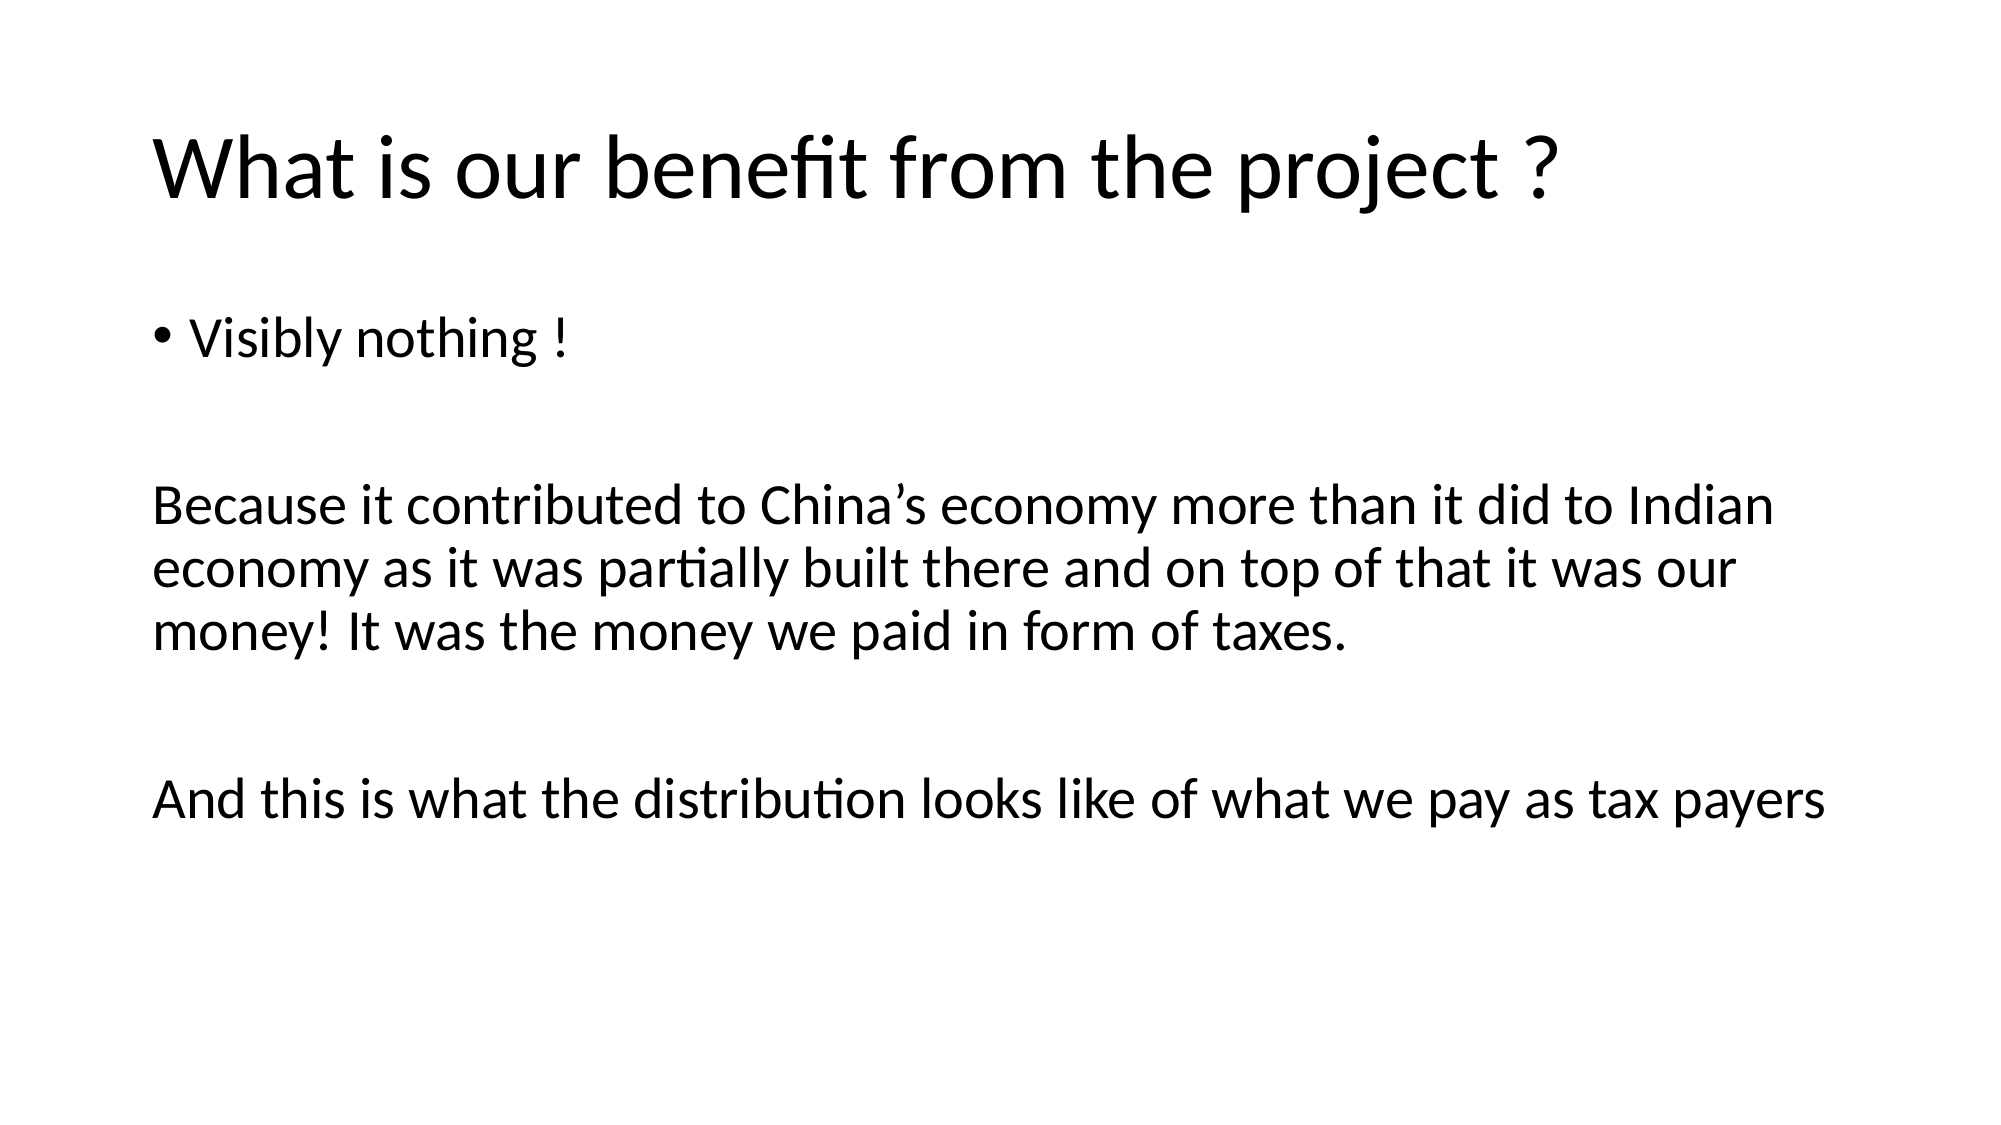

# What is our benefit from the project ?
Visibly nothing !

Because it contributed to China’s economy more than it did to Indian economy as it was partially built there and on top of that it was our money! It was the money we paid in form of taxes.

And this is what the distribution looks like of what we pay as tax payers